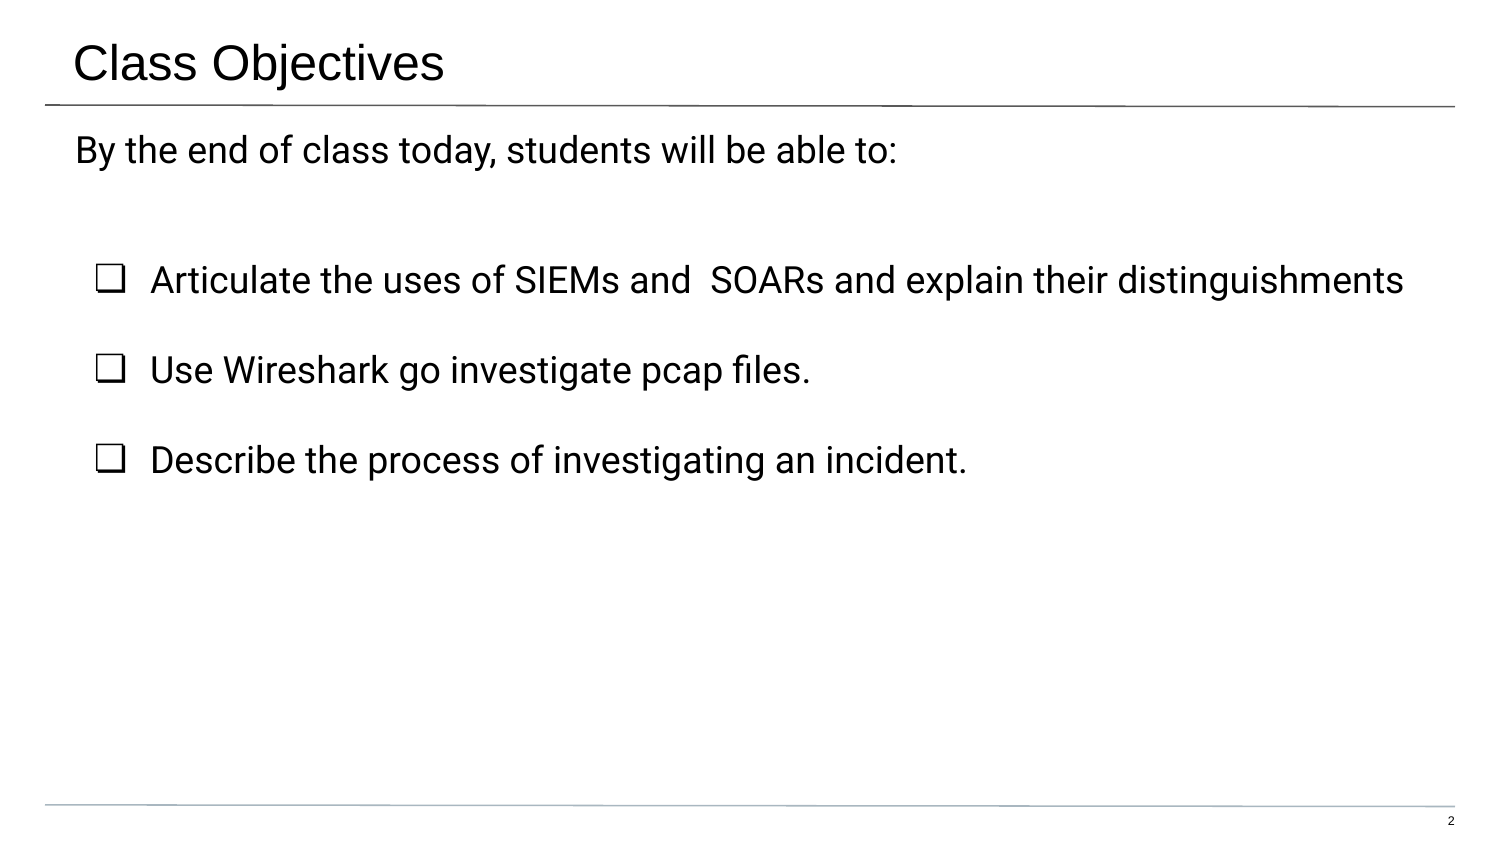

# Class Objectives
By the end of class today, students will be able to:
Articulate the uses of SIEMs and  SOARs and explain their distinguishments
Use Wireshark go investigate pcap files.
Describe the process of investigating an incident.

2